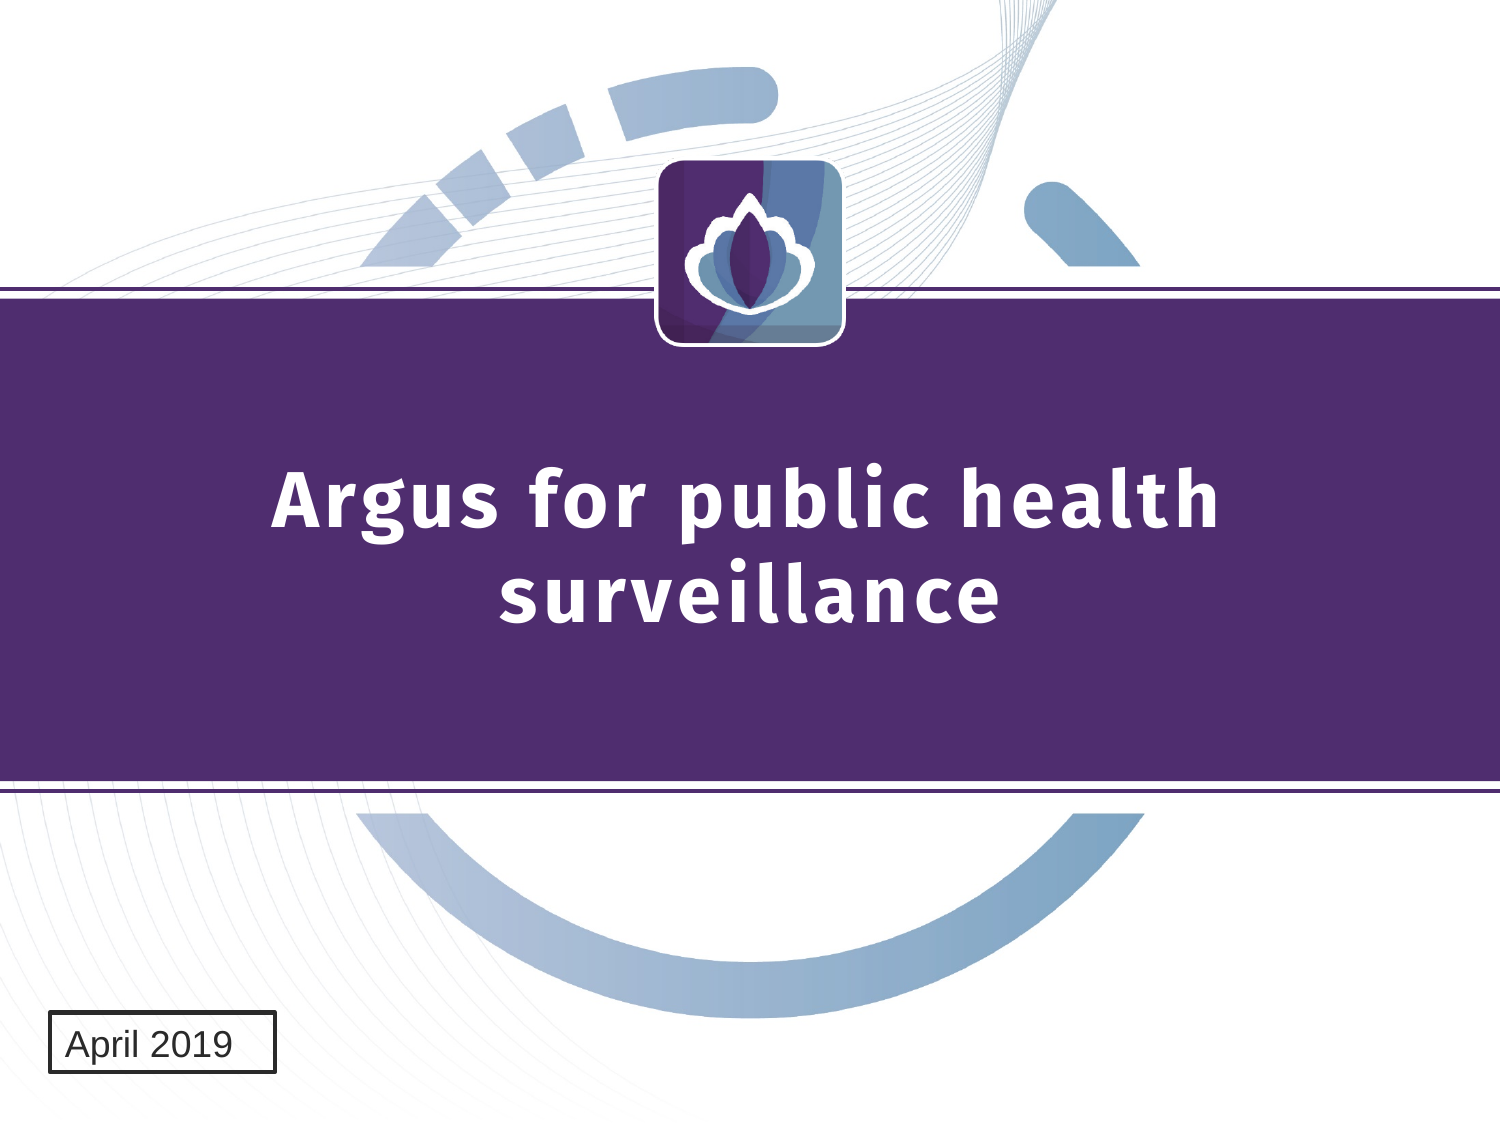

# Argus for public health surveillance
April 2019